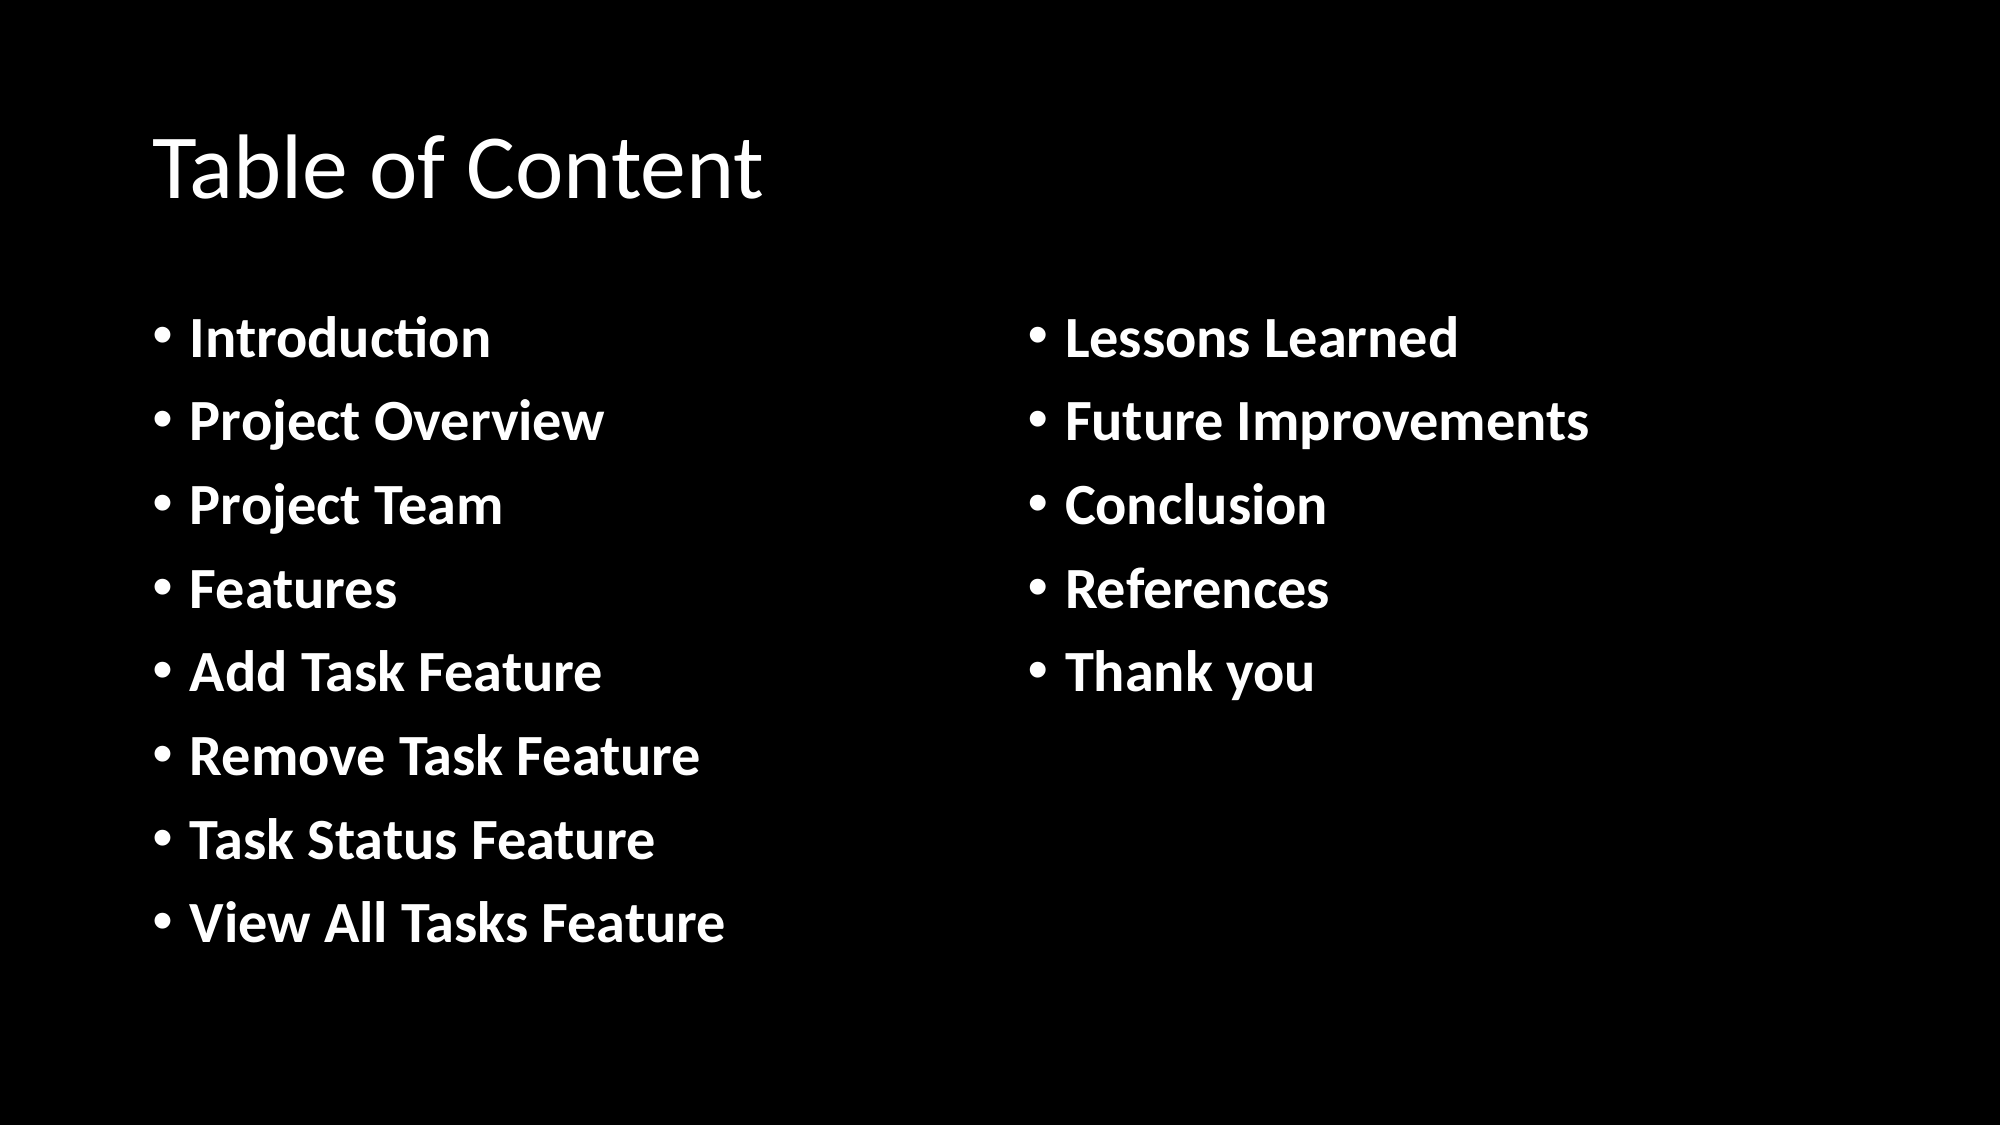

# Table of Content
Introduction
Project Overview
Project Team
Features
Add Task Feature
Remove Task Feature
Task Status Feature
View All Tasks Feature
Lessons Learned
Future Improvements
Conclusion
References
Thank you